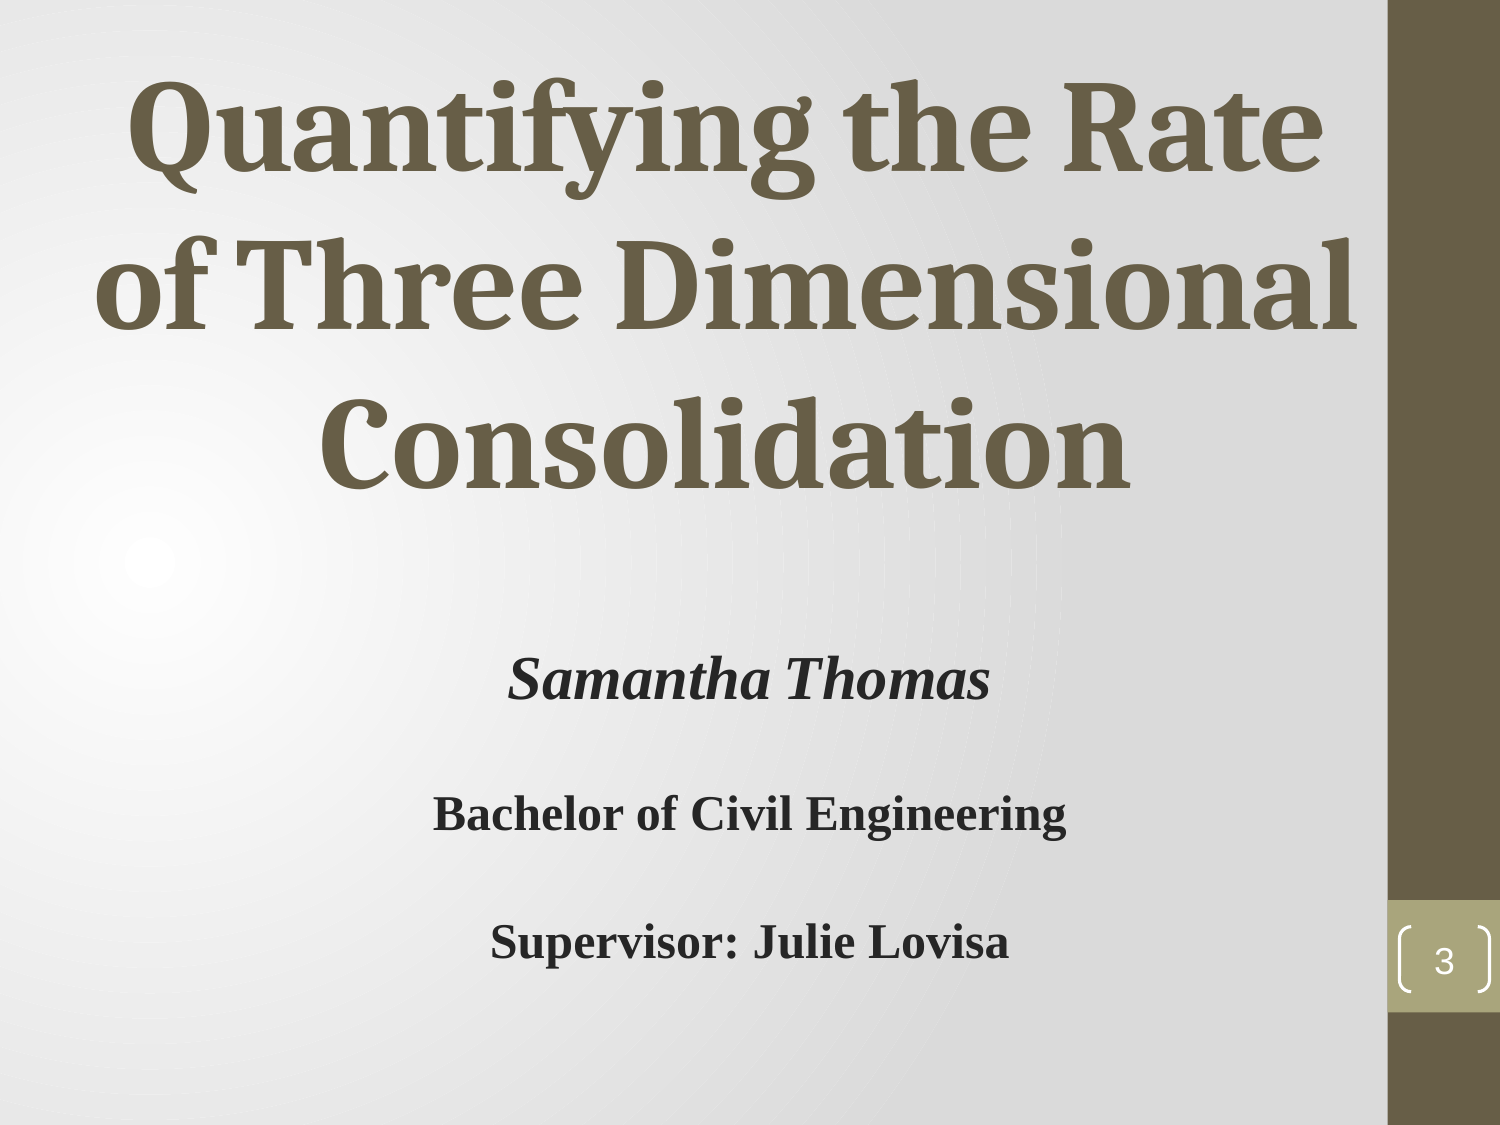

Quantifying the Rate of Three Dimensional Consolidation

Samantha Thomas

Bachelor of Civil Engineering

Supervisor: Julie Lovisa
3